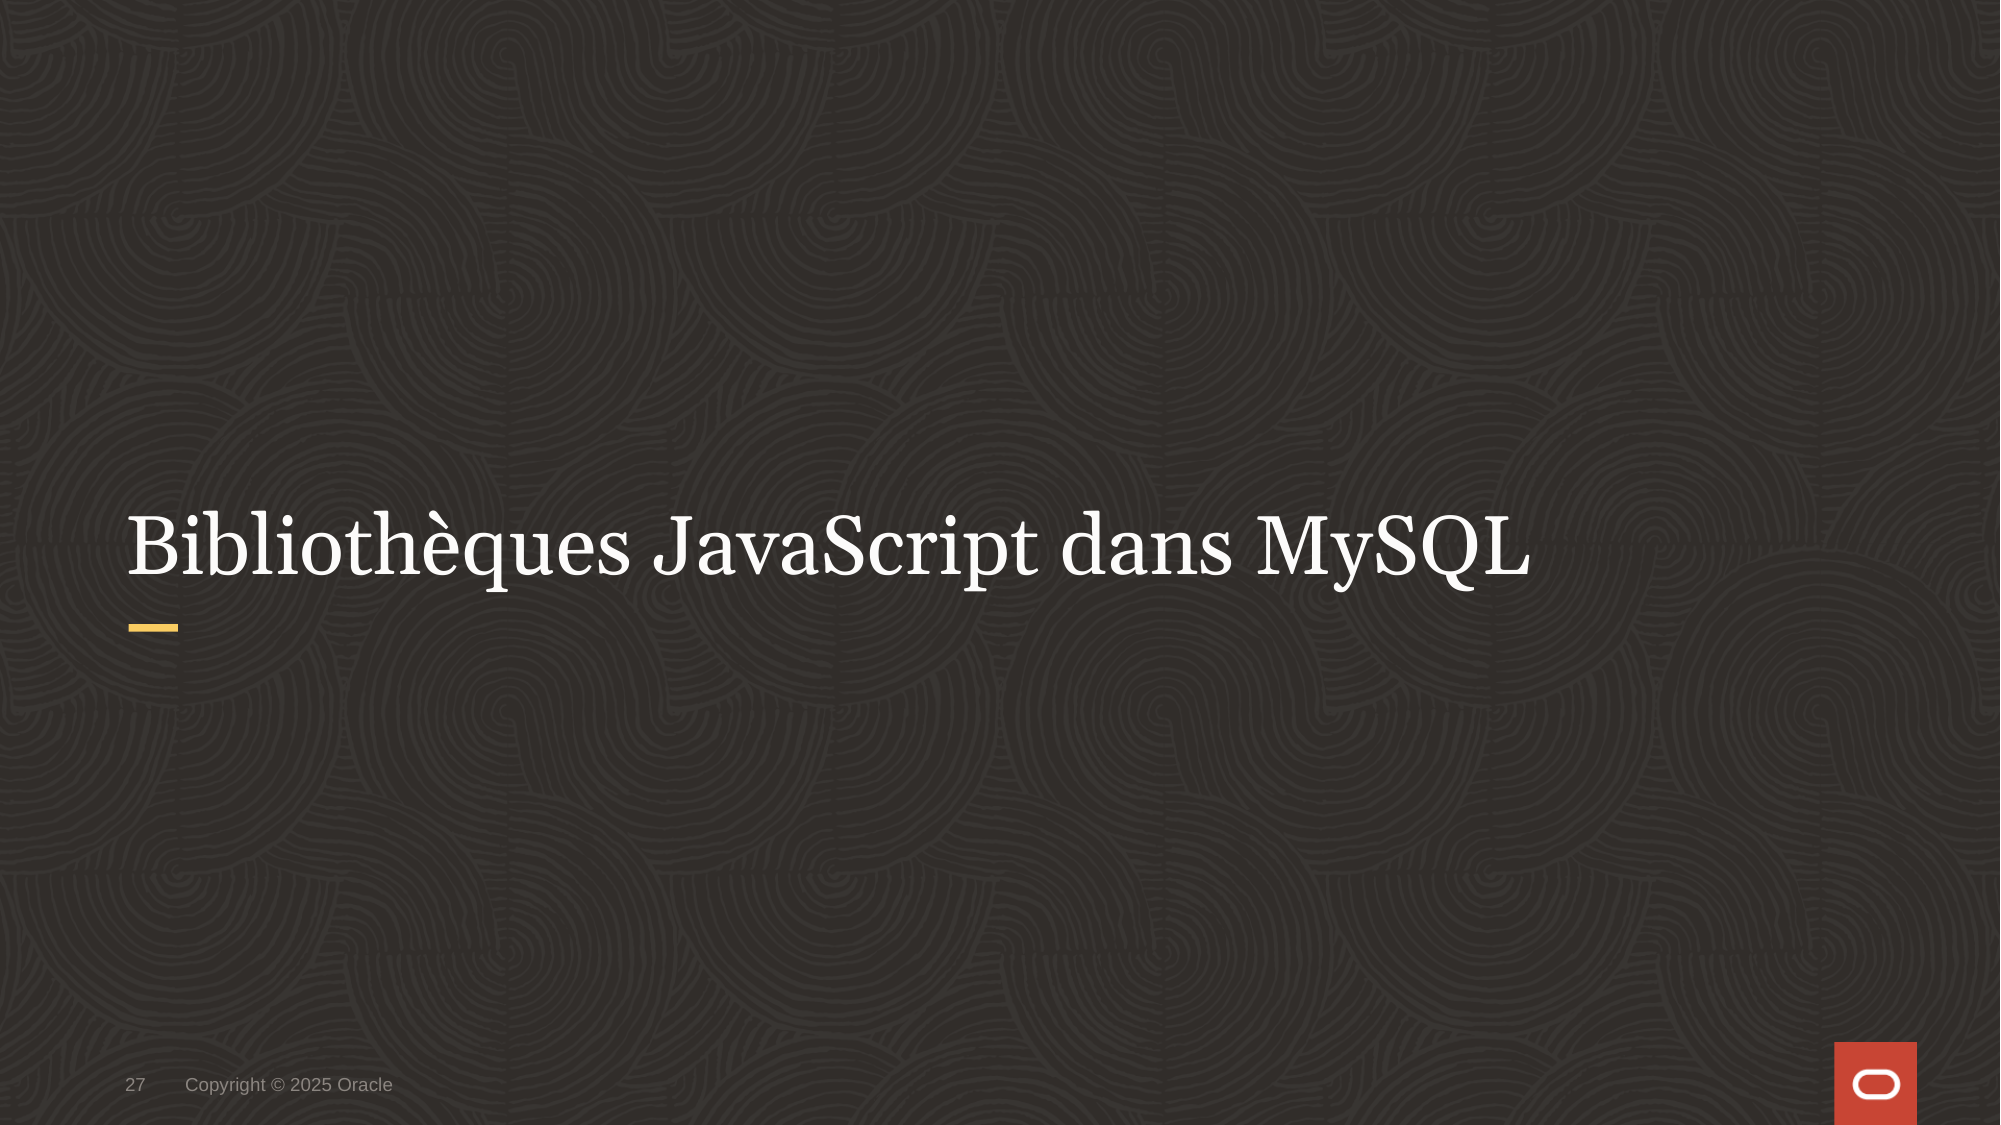

# Bibliothèques JavaScript dans MySQL

27
Copyright © 2025 Oracle